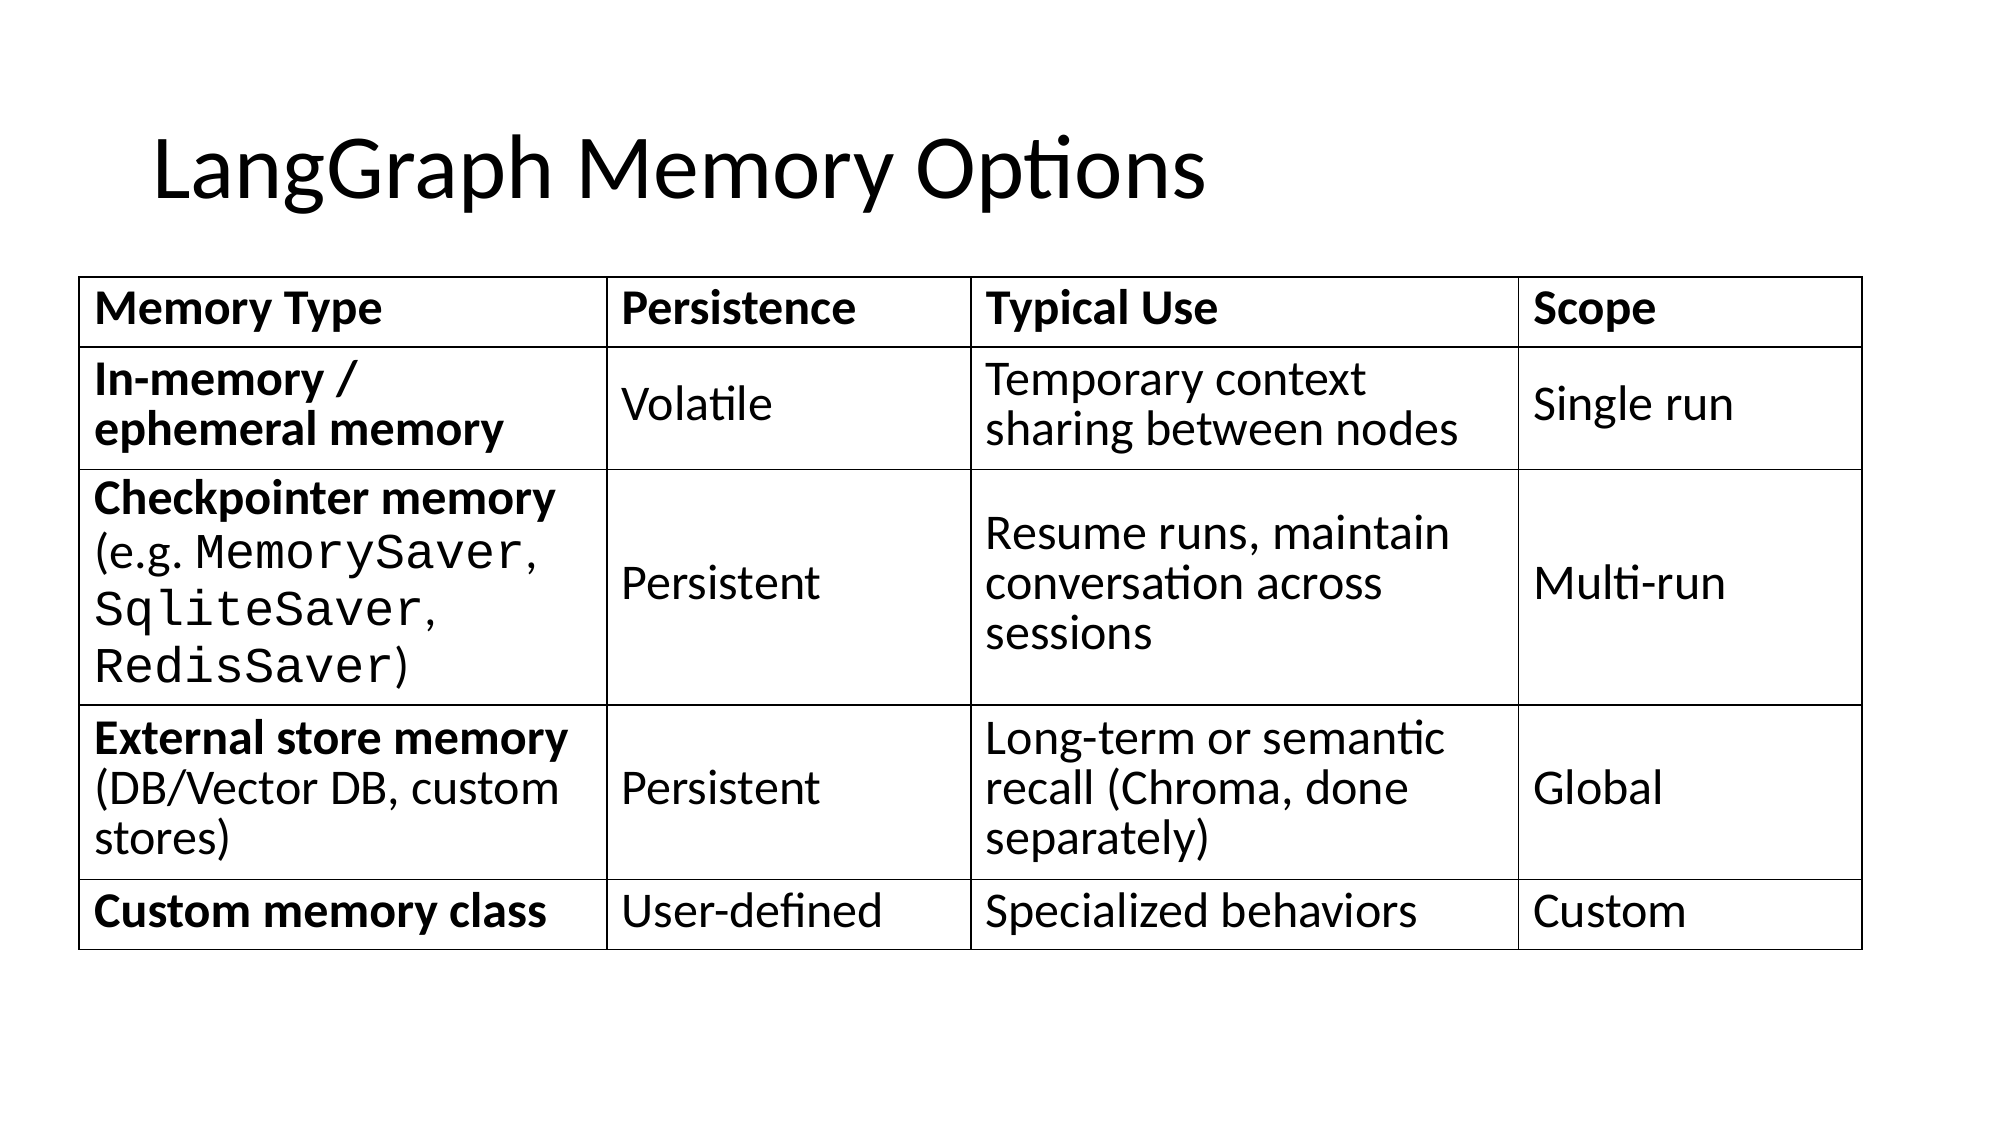

# LangGraph Memory Options
| Memory Type | Persistence | Typical Use | Scope |
| --- | --- | --- | --- |
| In-memory / ephemeral memory | Volatile | Temporary context sharing between nodes | Single run |
| Checkpointer memory (e.g. MemorySaver, SqliteSaver, RedisSaver) | Persistent | Resume runs, maintain conversation across sessions | Multi-run |
| External store memory (DB/Vector DB, custom stores) | Persistent | Long-term or semantic recall (Chroma, done separately) | Global |
| Custom memory class | User-defined | Specialized behaviors | Custom |